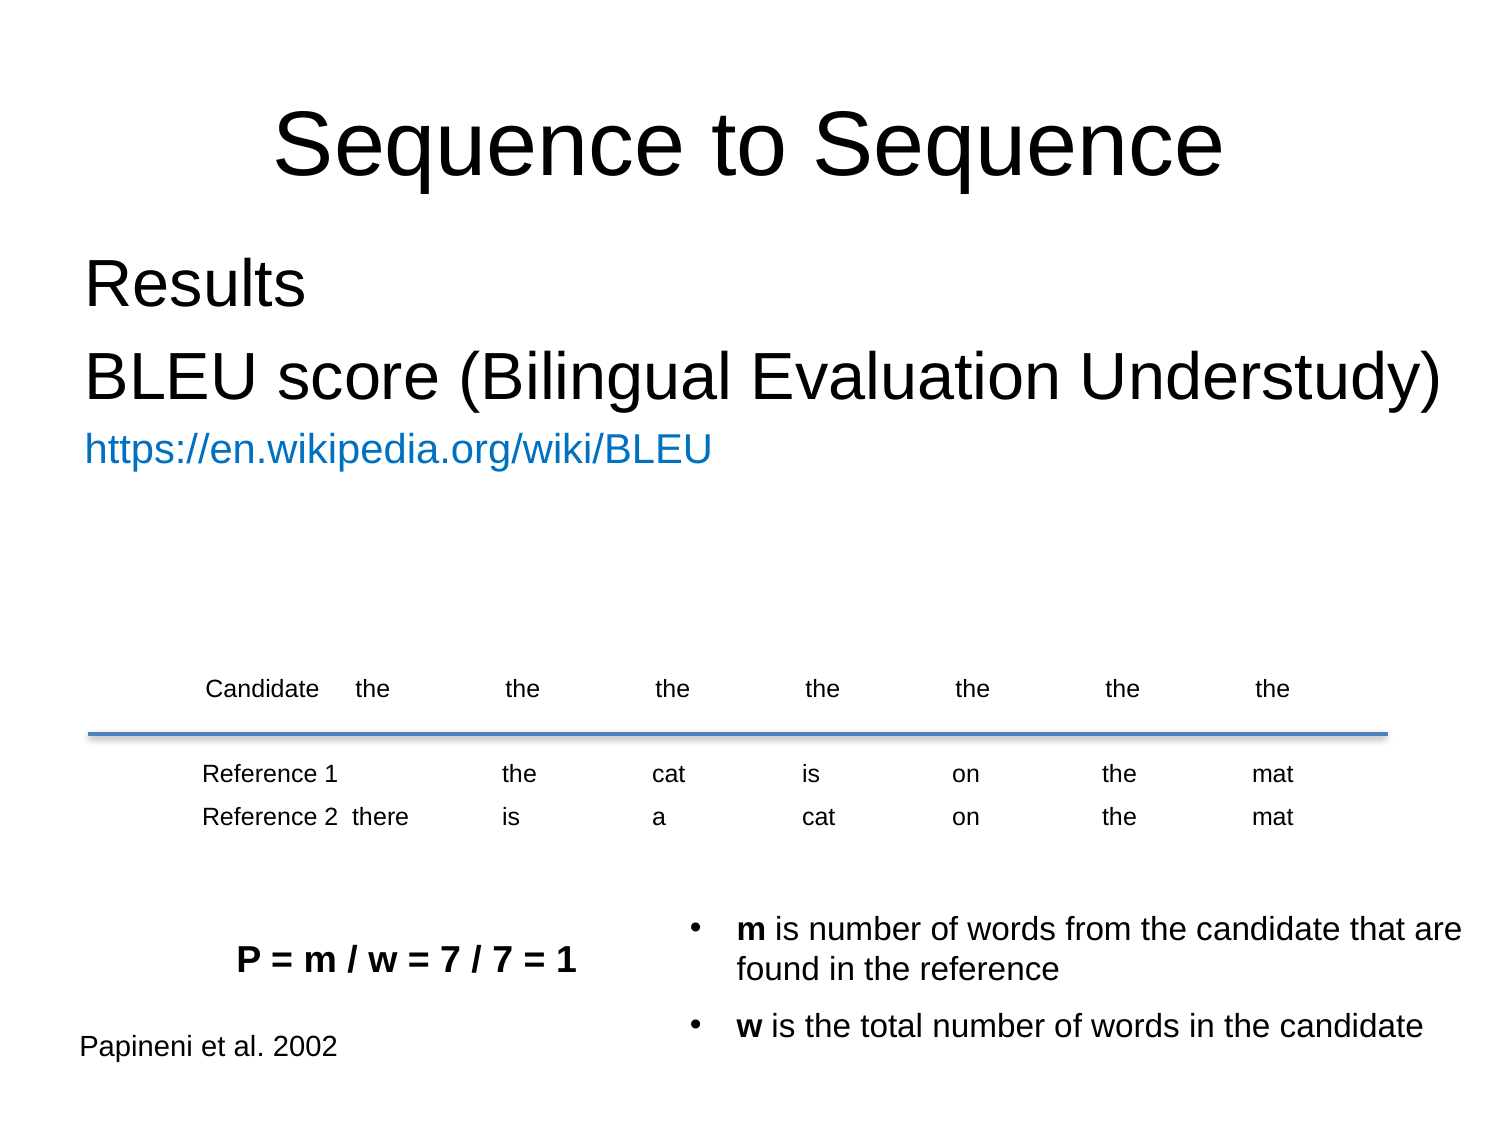

# Sequence to Sequence
Results
BLEU score (Bilingual Evaluation Understudy)
https://en.wikipedia.org/wiki/BLEU
Candidate	the	the	the	the	the	the	the

Reference 1		the	cat	is	on	the	mat
Reference 2	there	is	a	cat	on	the	mat
m is number of words from the candidate that are found in the reference
w is the total number of words in the candidate
P = m / w = 7 / 7 = 1
Papineni et al. 2002